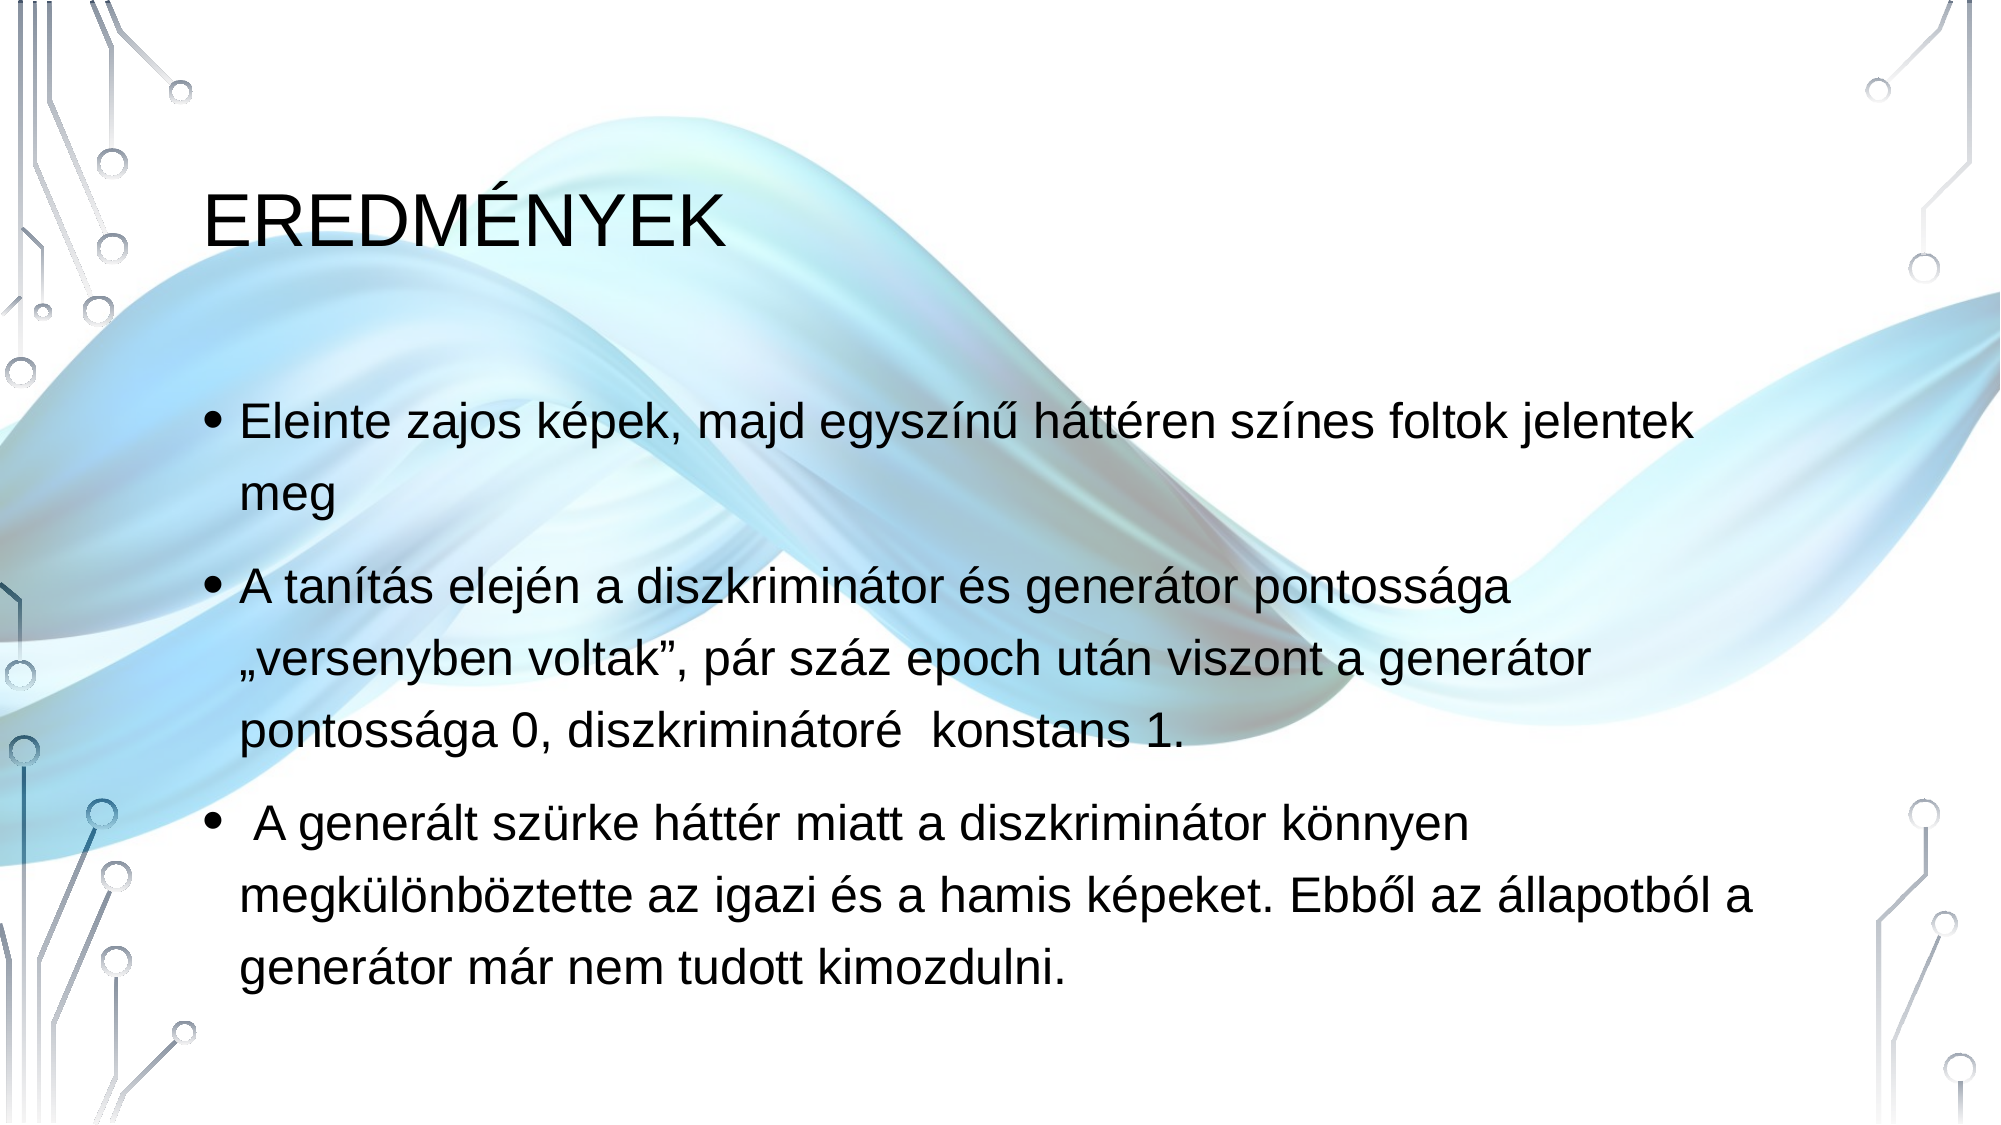

# Eredmények
Eleinte zajos képek, majd egyszínű háttéren színes foltok jelentek meg
A tanítás elején a diszkriminátor és generátor pontossága „versenyben voltak”, pár száz epoch után viszont a generátor pontossága 0, diszkriminátoré  konstans 1.
 A generált szürke háttér miatt a diszkriminátor könnyen megkülönböztette az igazi és a hamis képeket. Ebből az állapotból a generátor már nem tudott kimozdulni.